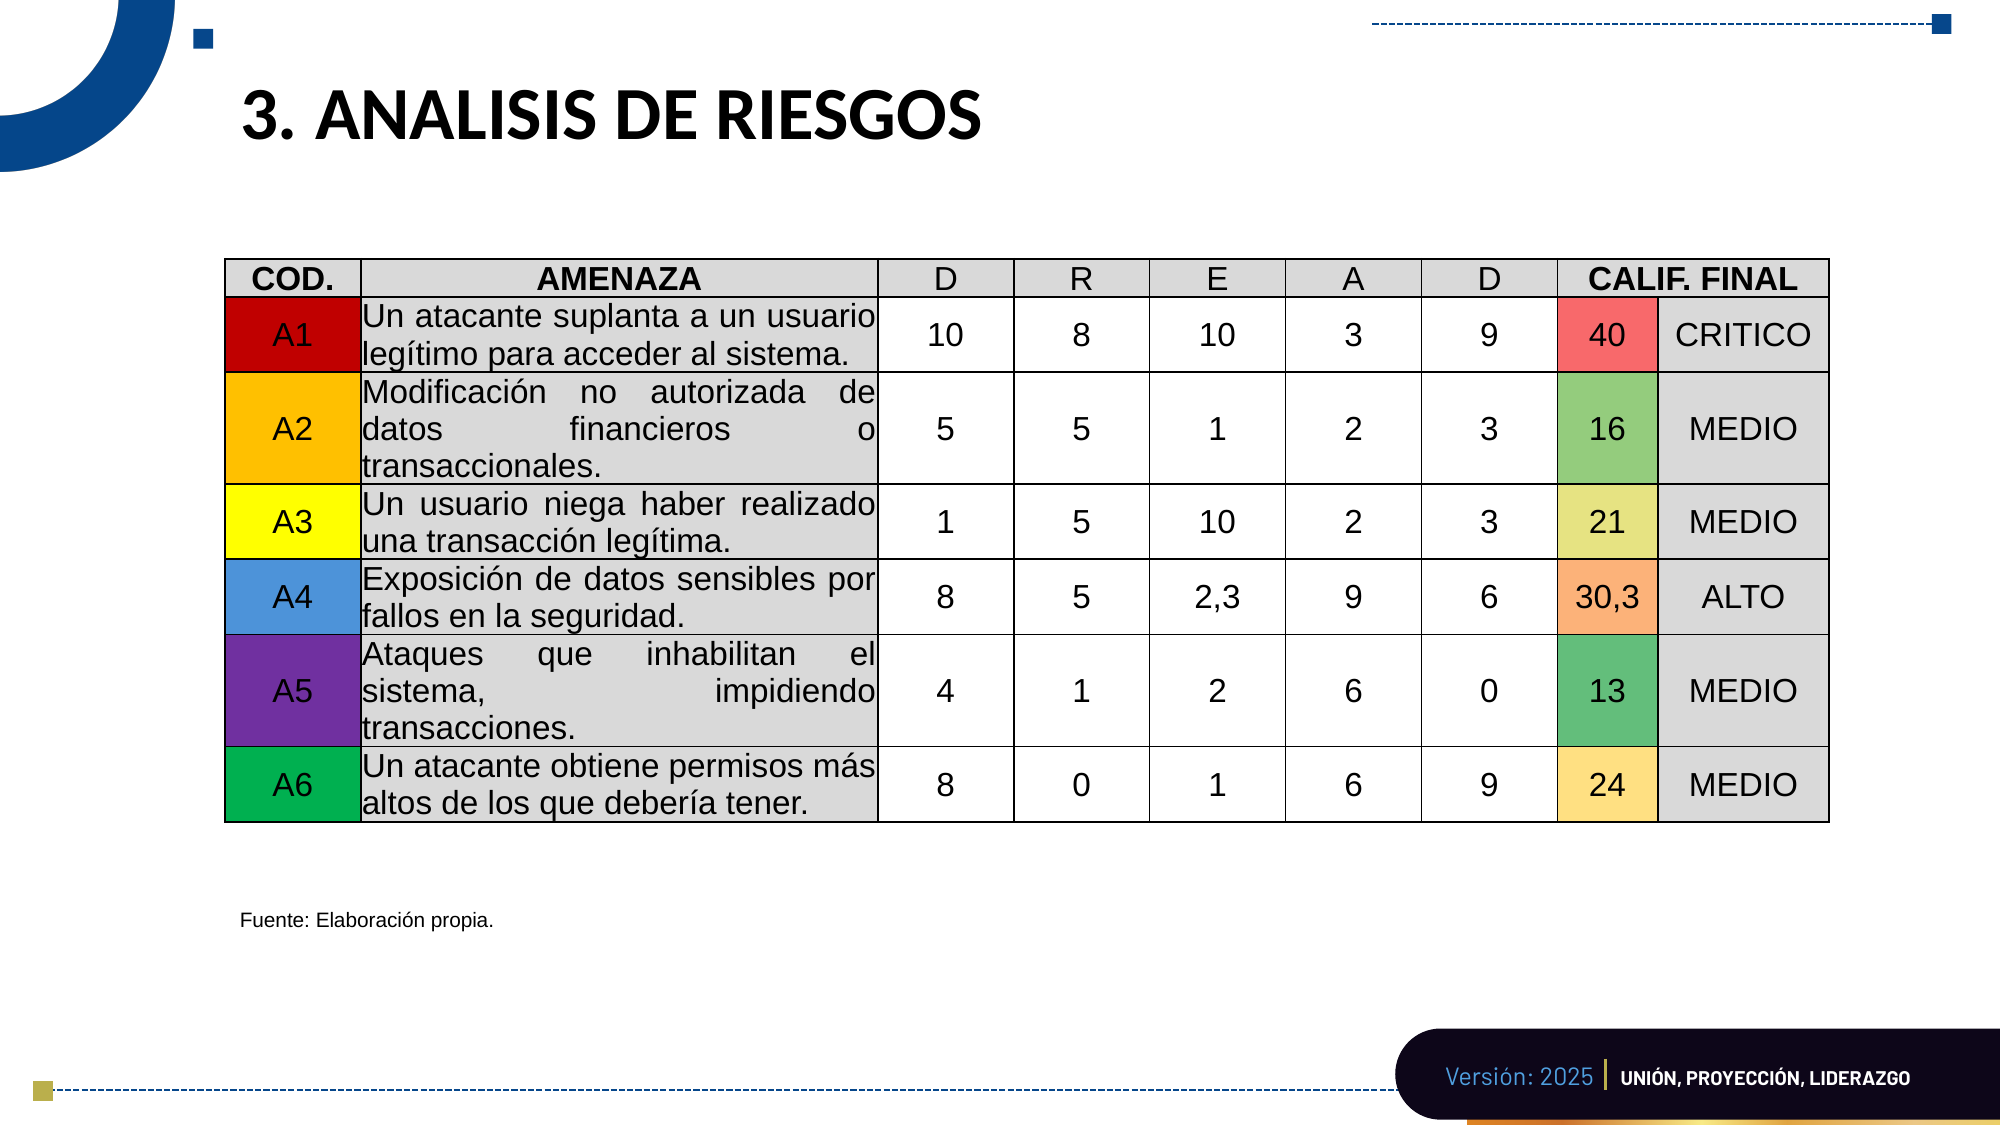

# 3. ANALISIS DE RIESGOS
| COD. | AMENAZA | D | R | E | A | D | CALIF. FINAL |  |
| --- | --- | --- | --- | --- | --- | --- | --- | --- |
| A1 | Un atacante suplanta a un usuario legítimo para acceder al sistema. | 10 | 8 | 10 | 3 | 9 | 40 | CRITICO |
| A2 | Modificación no autorizada de datos financieros o transaccionales. | 5 | 5 | 1 | 2 | 3 | 16 | MEDIO |
| A3 | Un usuario niega haber realizado una transacción legítima. | 1 | 5 | 10 | 2 | 3 | 21 | MEDIO |
| A4 | Exposición de datos sensibles por fallos en la seguridad. | 8 | 5 | 2,3 | 9 | 6 | 30,3 | ALTO |
| A5 | Ataques que inhabilitan el sistema, impidiendo transacciones. | 4 | 1 | 2 | 6 | 0 | 13 | MEDIO |
| A6 | Un atacante obtiene permisos más altos de los que debería tener. | 8 | 0 | 1 | 6 | 9 | 24 | MEDIO |
Fuente: Elaboración propia.